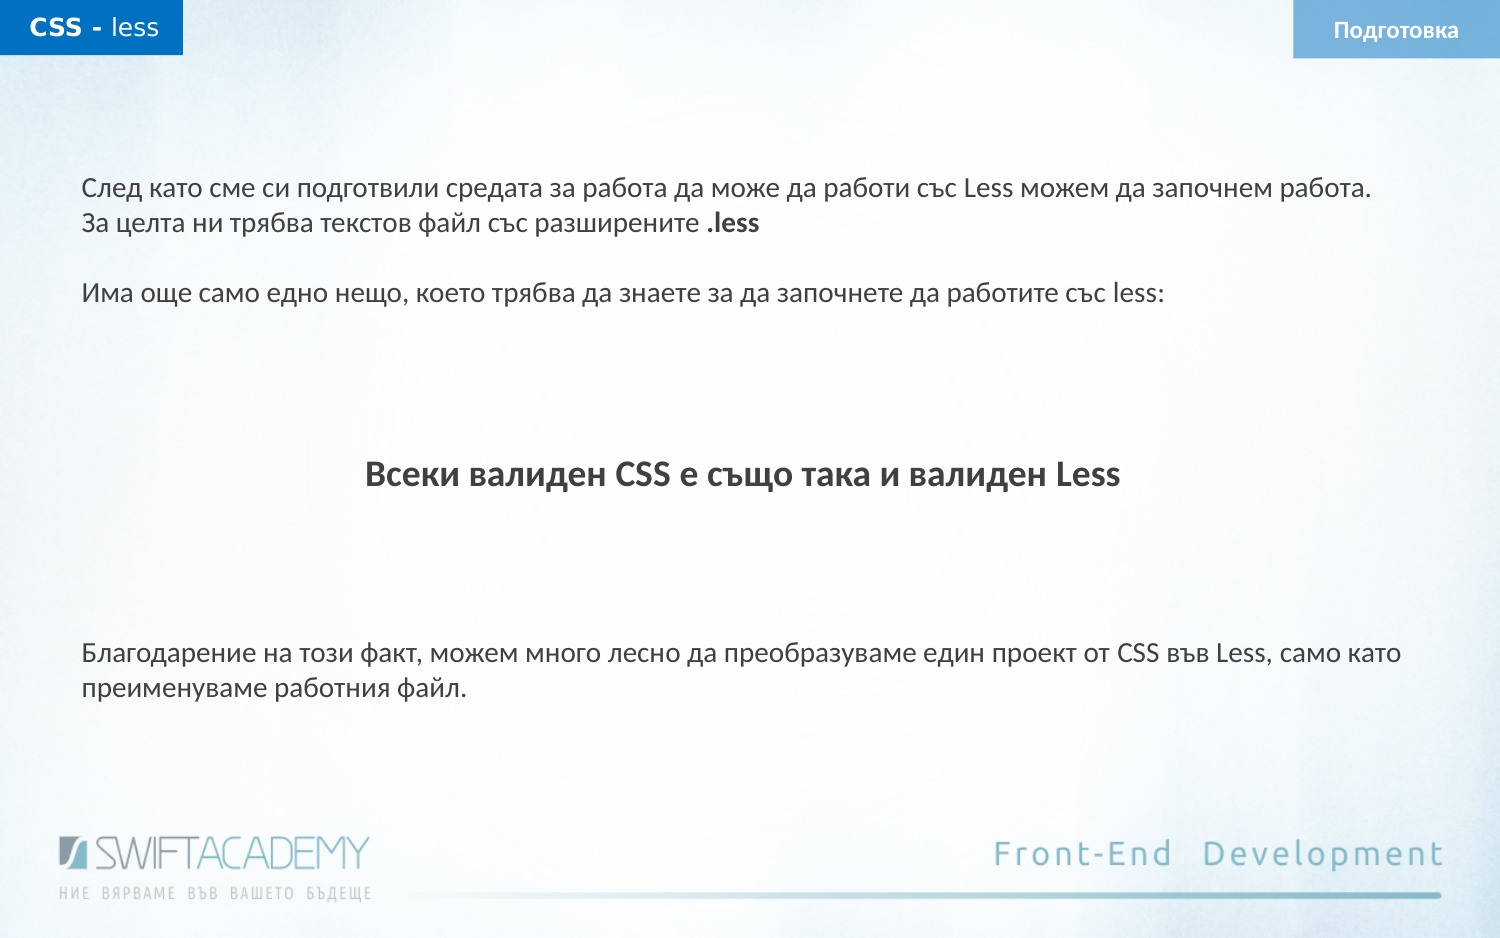

CSS - less
Подготовка
След като сме си подготвили средата за работа да може да работи със Less можем да започнем работа.
За целта ни трябва текстов файл със разширените .less

Има още само едно нещо, което трябва да знаете за да започнете да работите със less:

Всеки валиден CSS е също така и валиден Less

Благодарение на този факт, можем много лесно да преобразуваме един проект от CSS във Less, само като преименуваме работния файл.